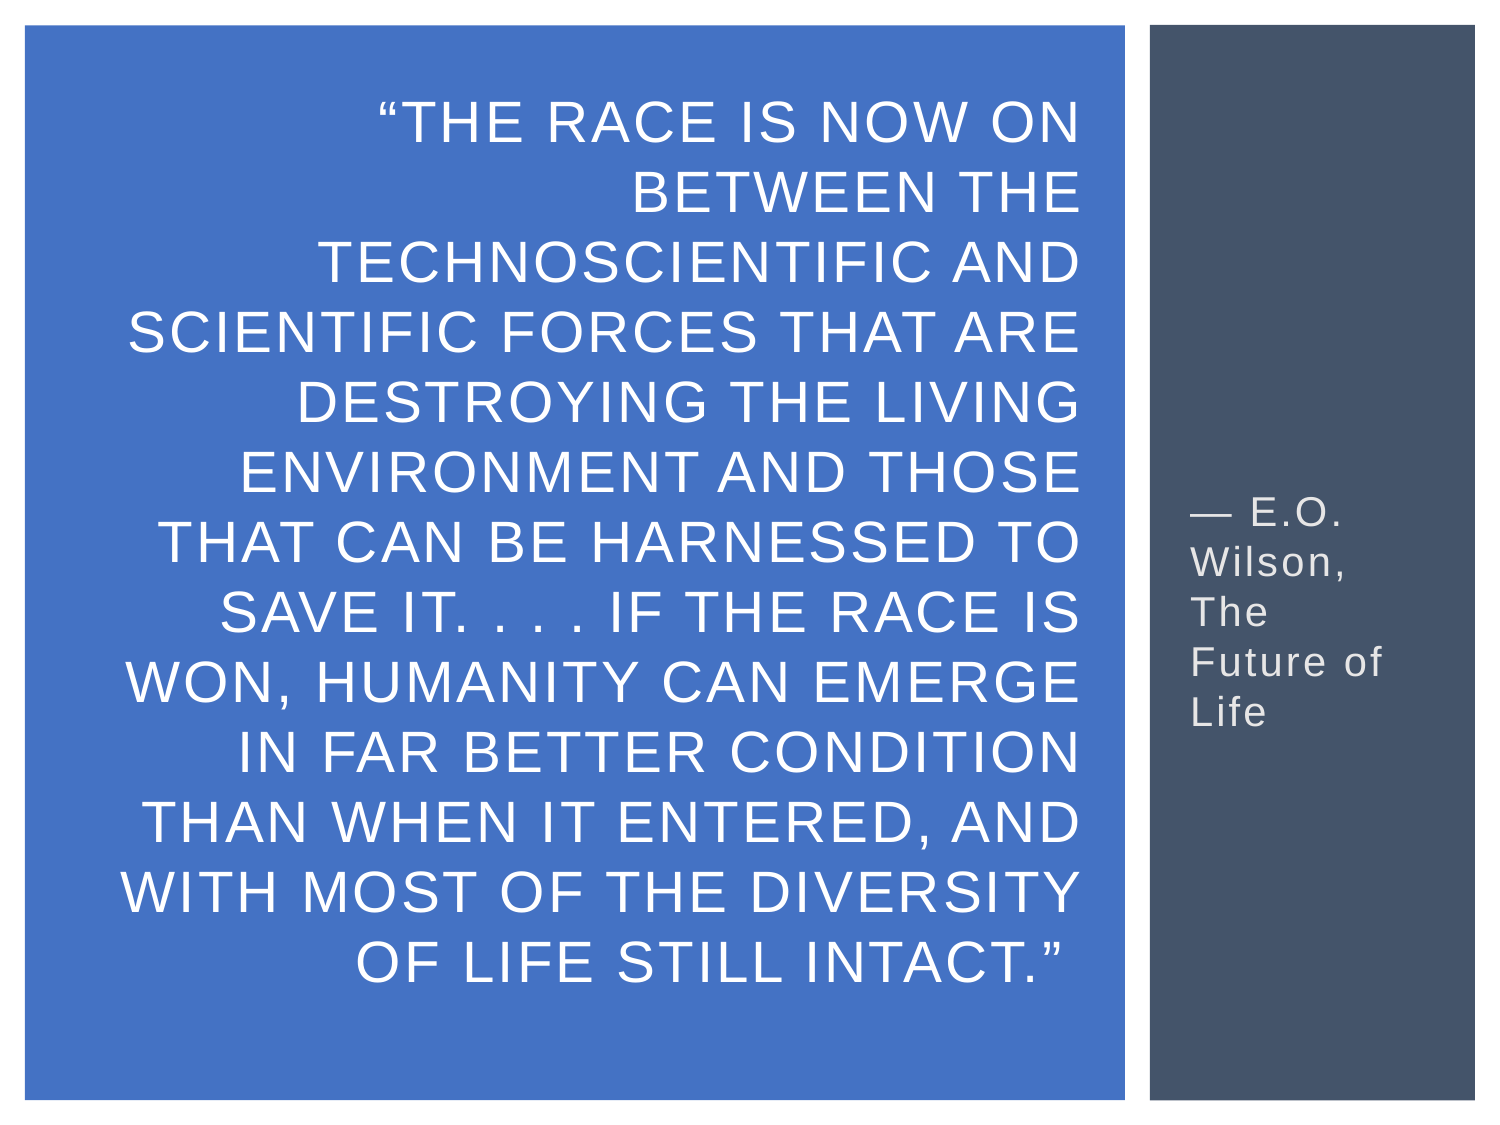

# “The race is now on between the technoscientific and scientific forces that are destroying the living environment and those that can be harnessed to save it. . . . If the race is won, humanity can emerge in far better condition than when it entered, and with most of the diversity of life still intact.”
― E.O. Wilson, The Future of Life